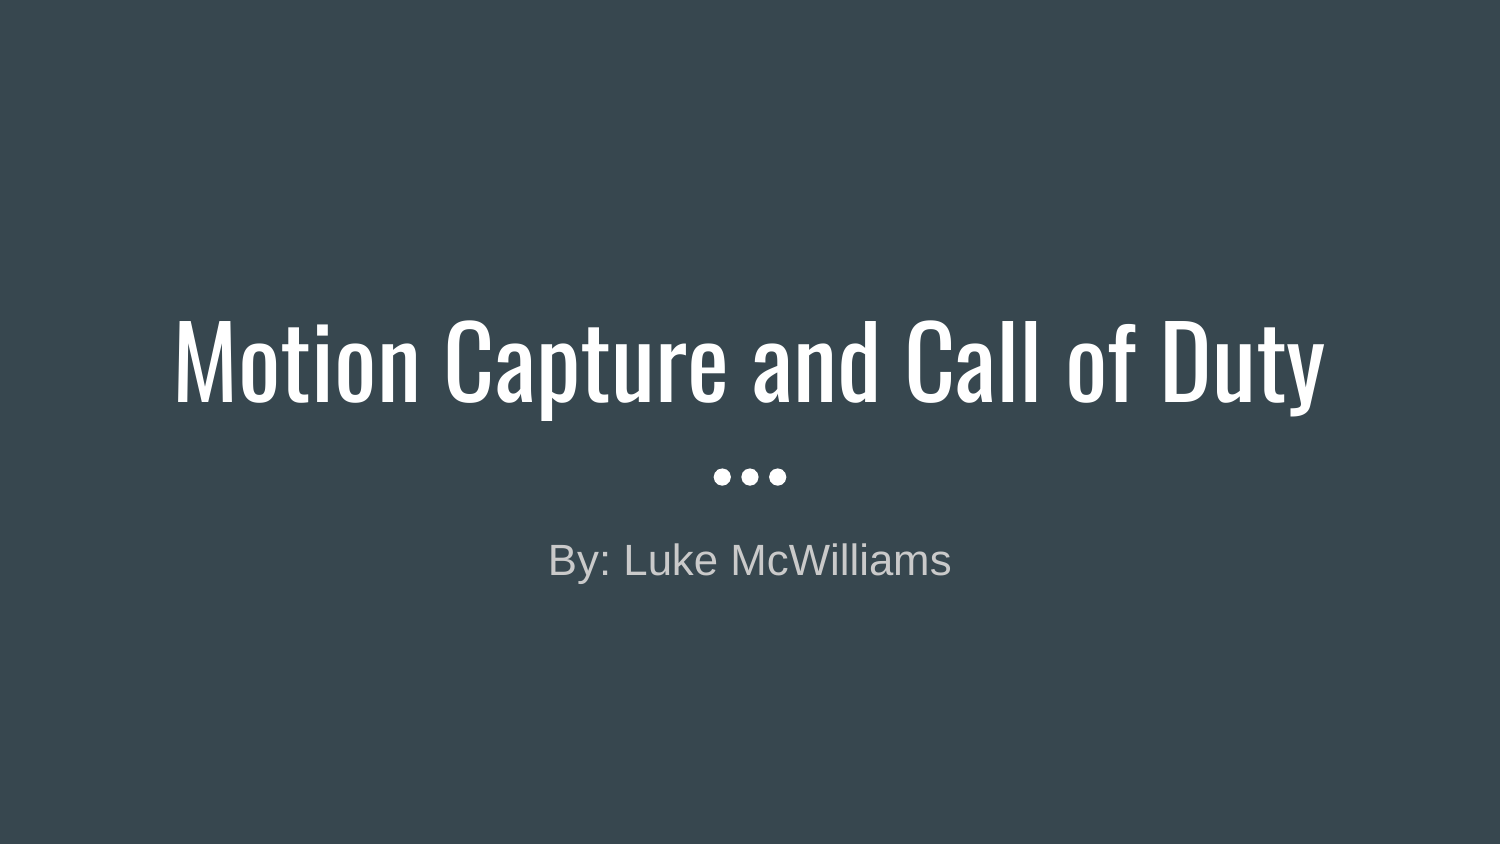

# Motion Capture and Call of Duty
By: Luke McWilliams